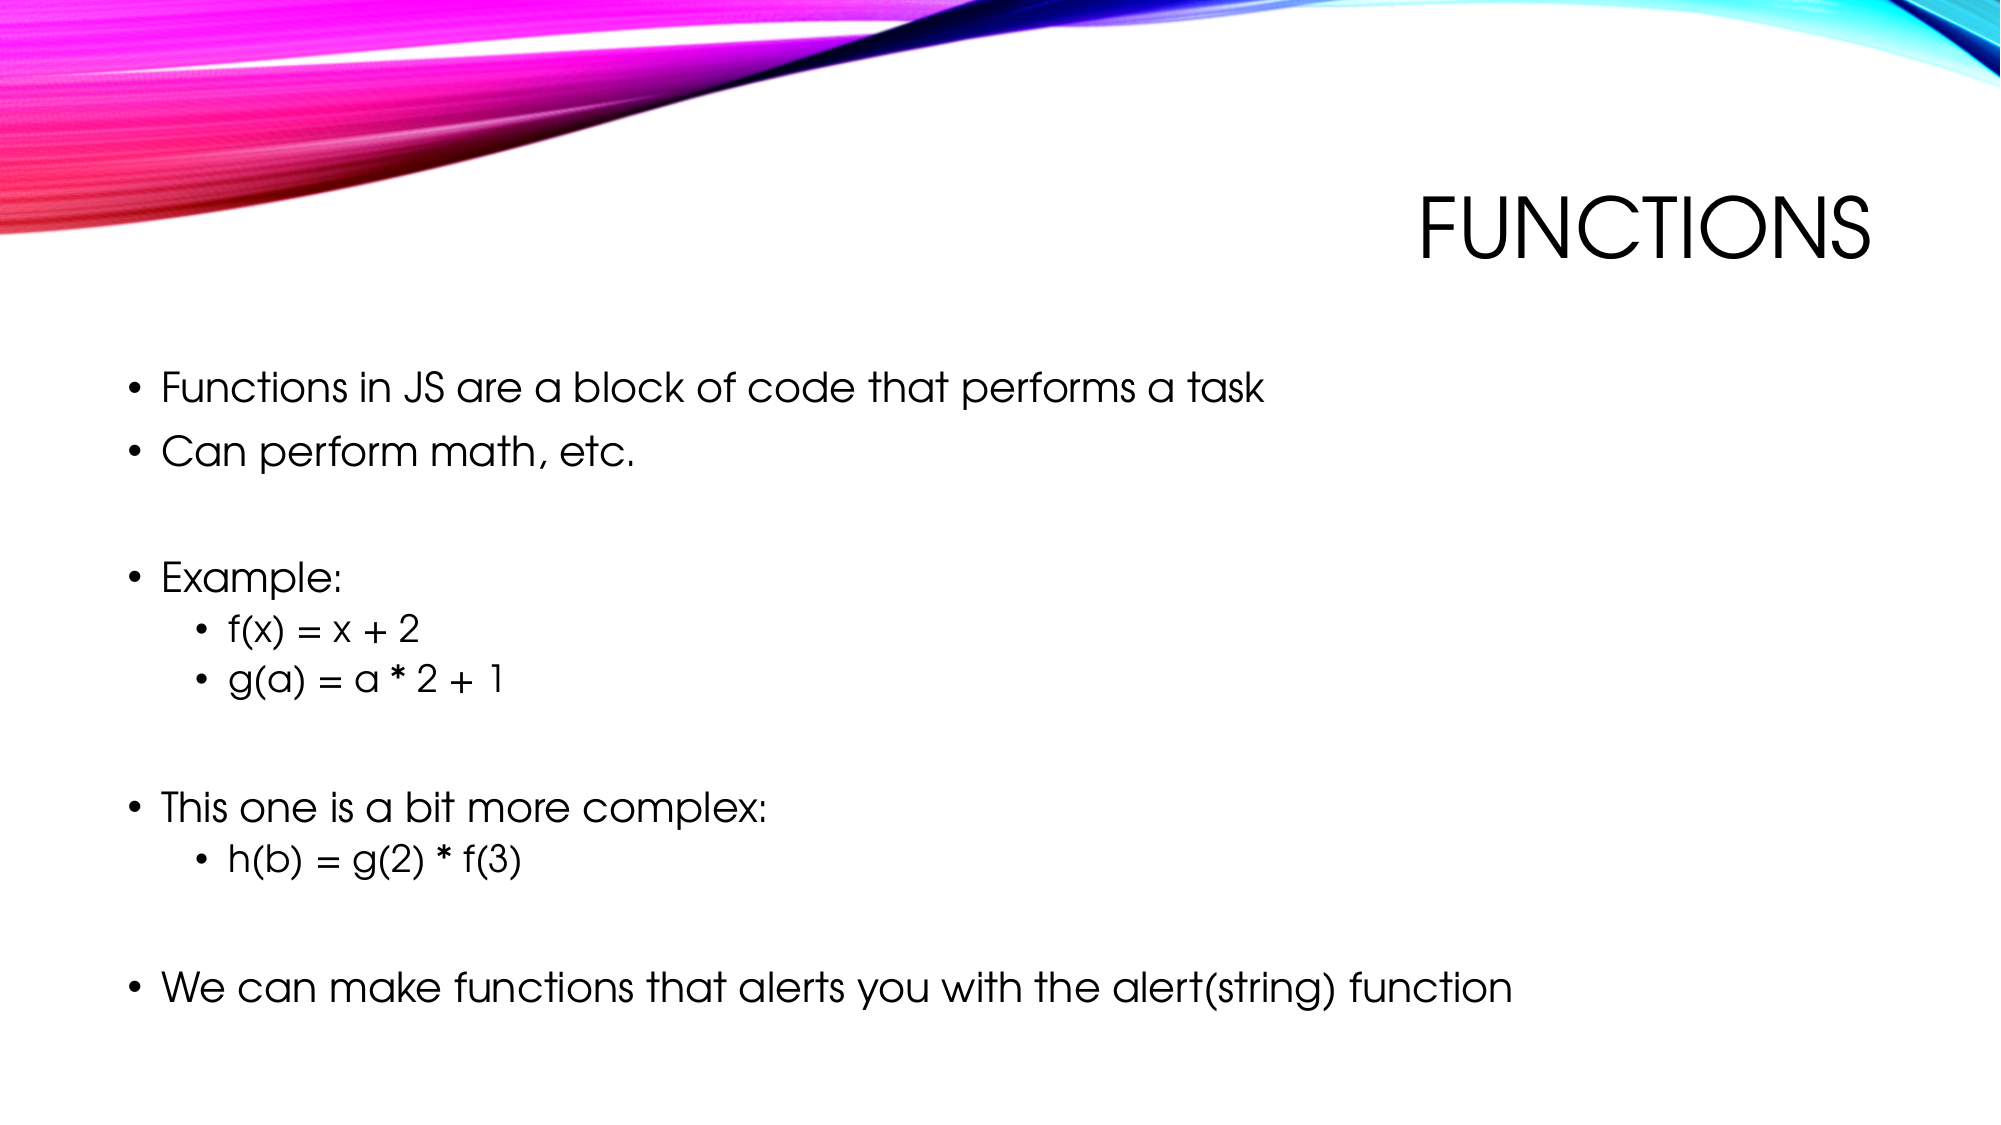

# functions
Functions in JS are a block of code that performs a task
Can perform math, etc.

Example:
f(x) = x + 2
g(a) = a * 2 + 1

This one is a bit more complex:
h(b) = g(2) * f(3)

We can make functions that alerts you with the alert(string) function